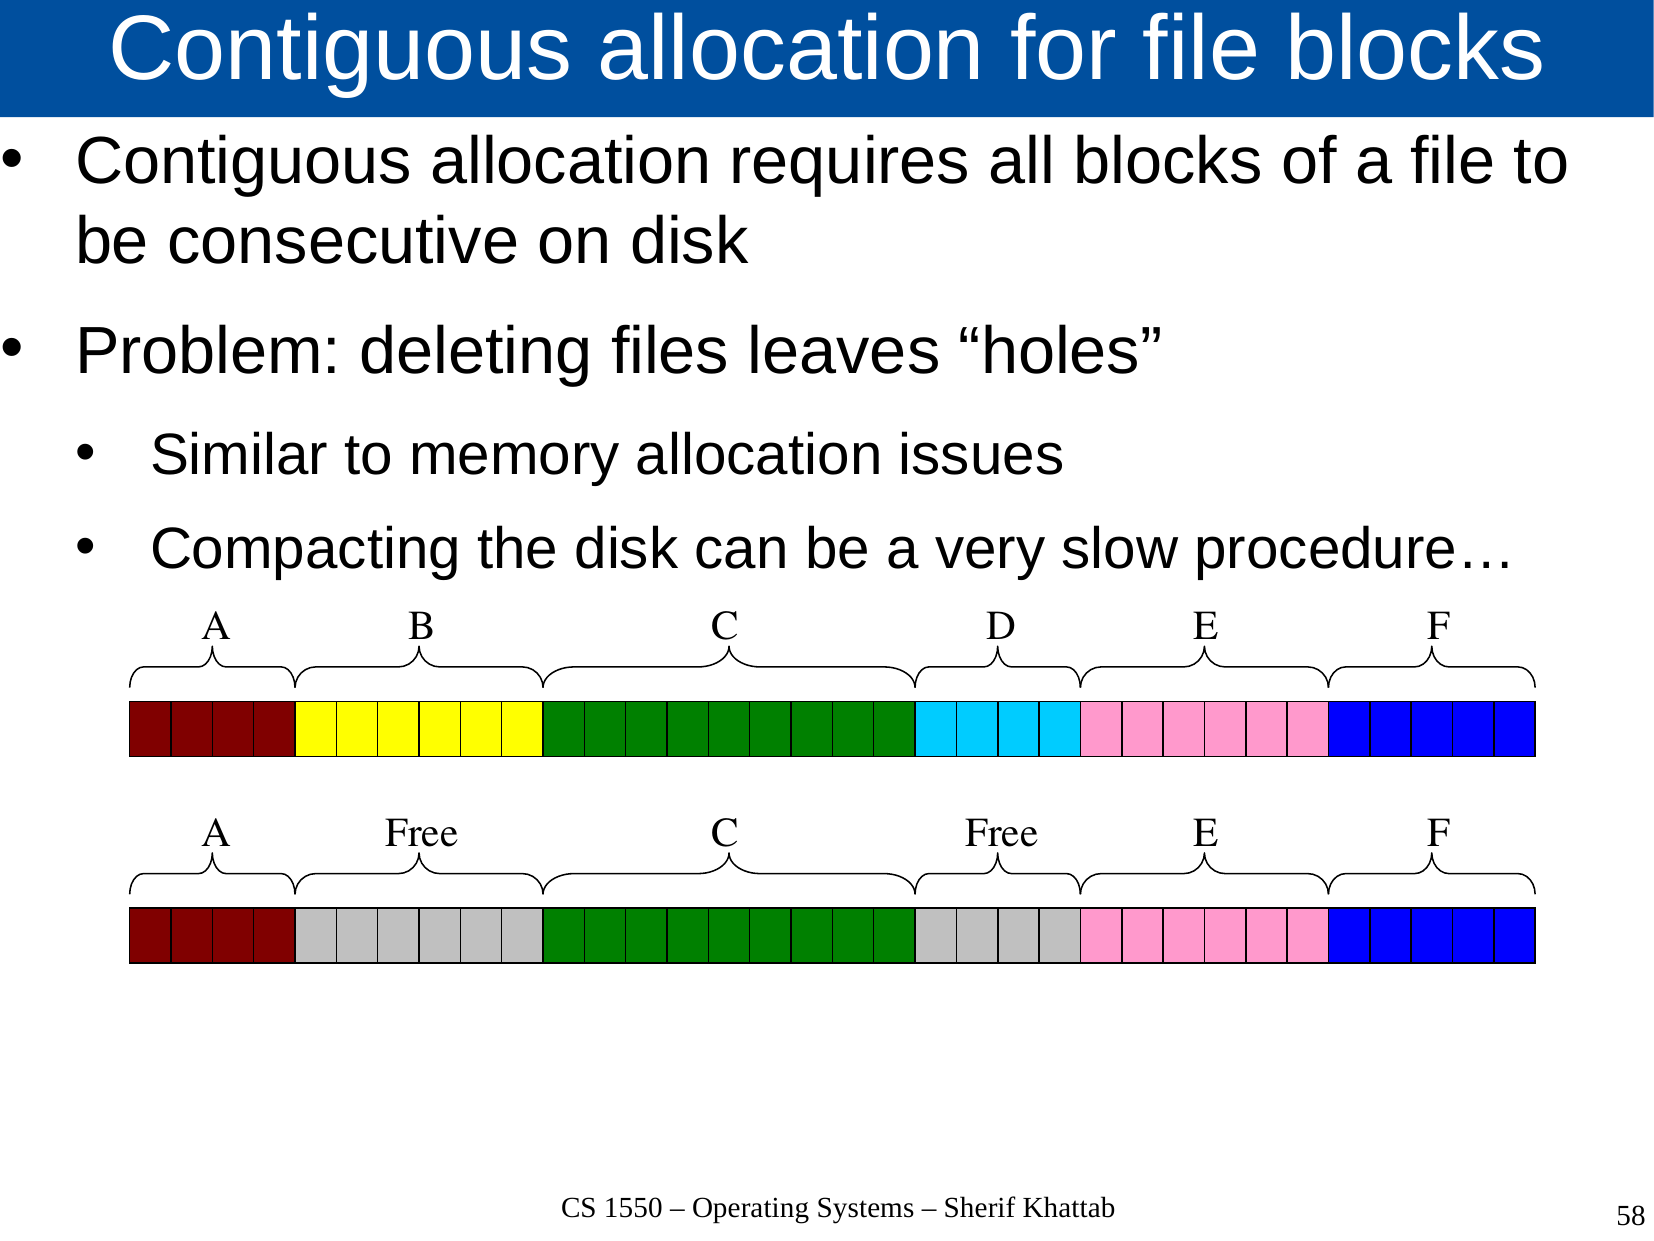

# Contiguous allocation for file blocks
Contiguous allocation requires all blocks of a file to be consecutive on disk
Problem: deleting files leaves “holes”
Similar to memory allocation issues
Compacting the disk can be a very slow procedure…

A
B
C
D
E
F

A
Free
C
Free
E
F

CS 1550 – Operating Systems – Sherif Khattab
58